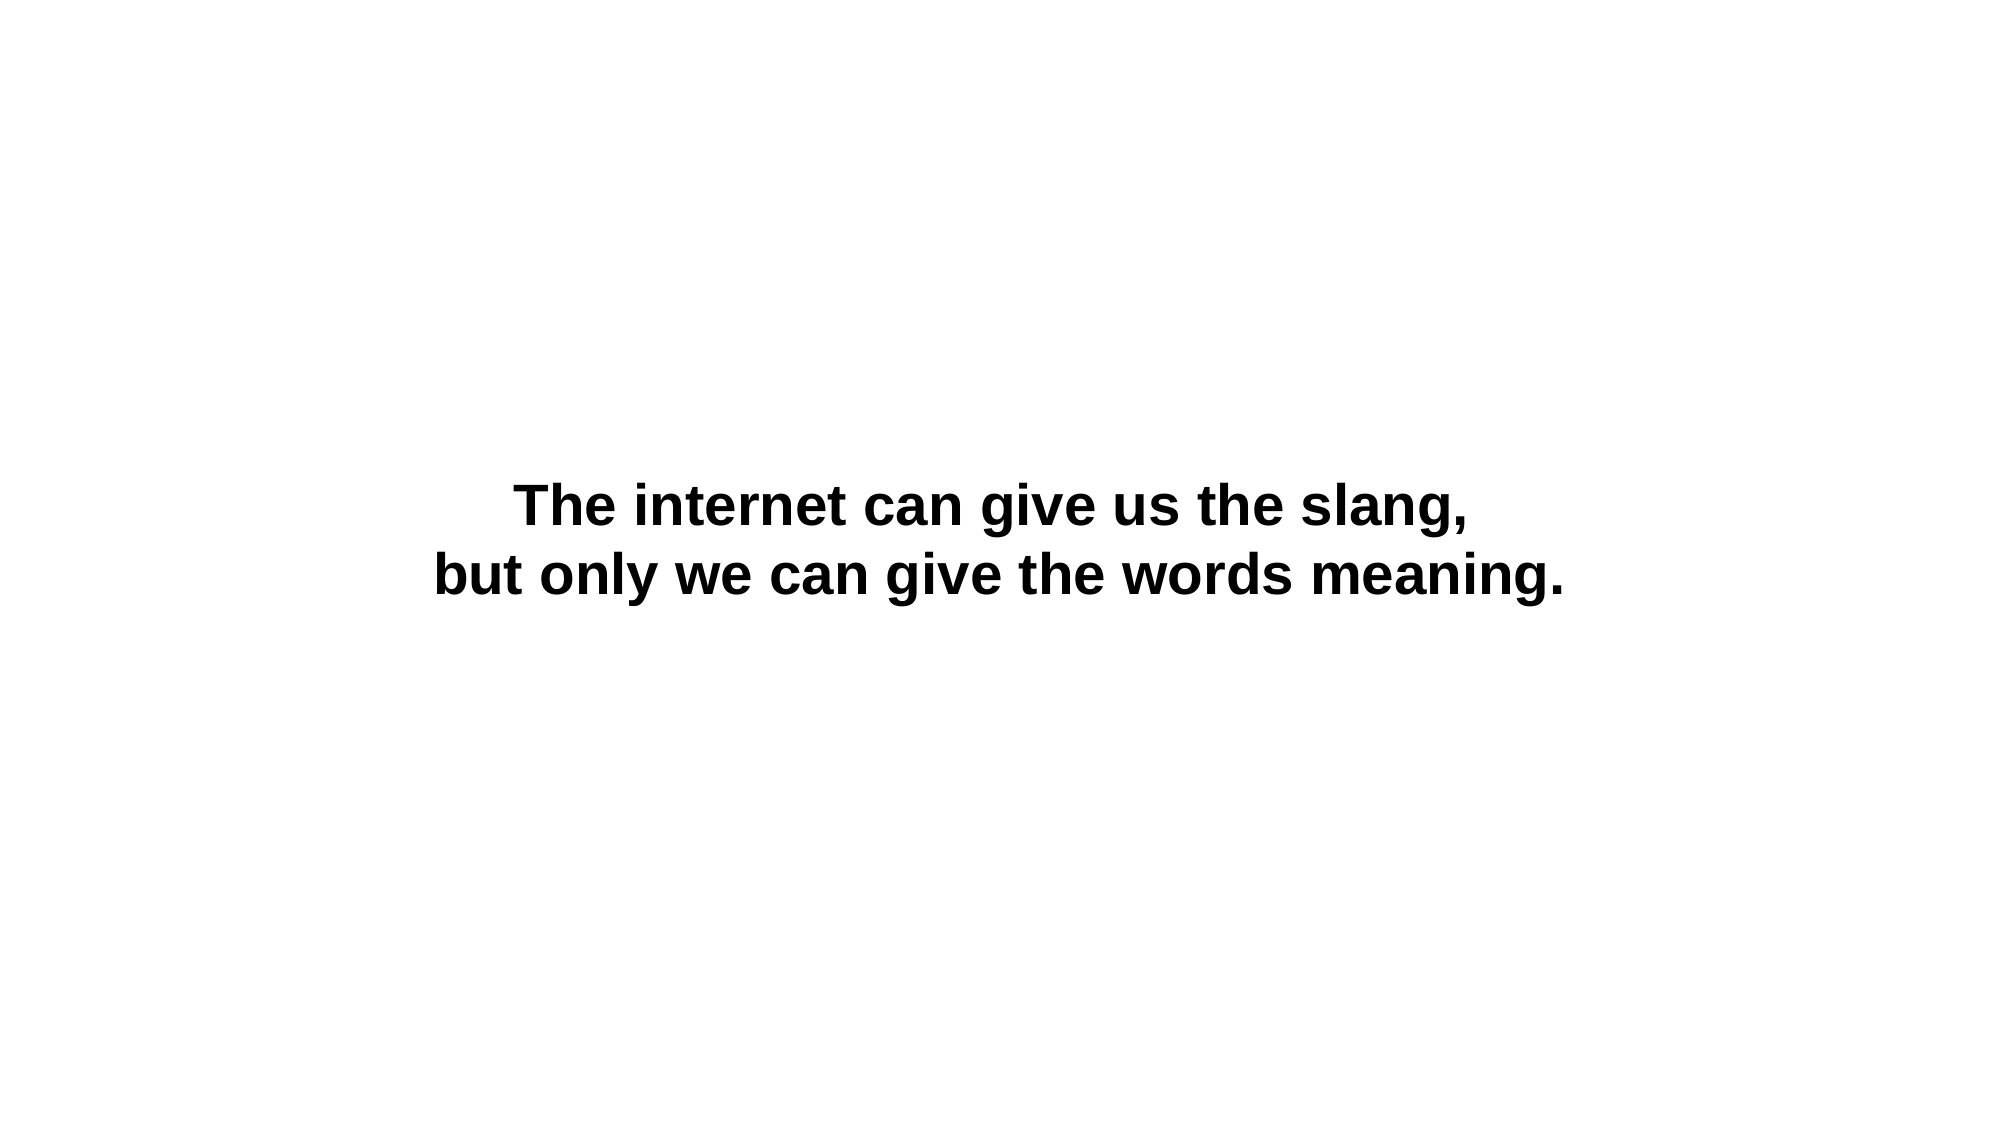

# The internet can give us the slang, but only we can give the words meaning.